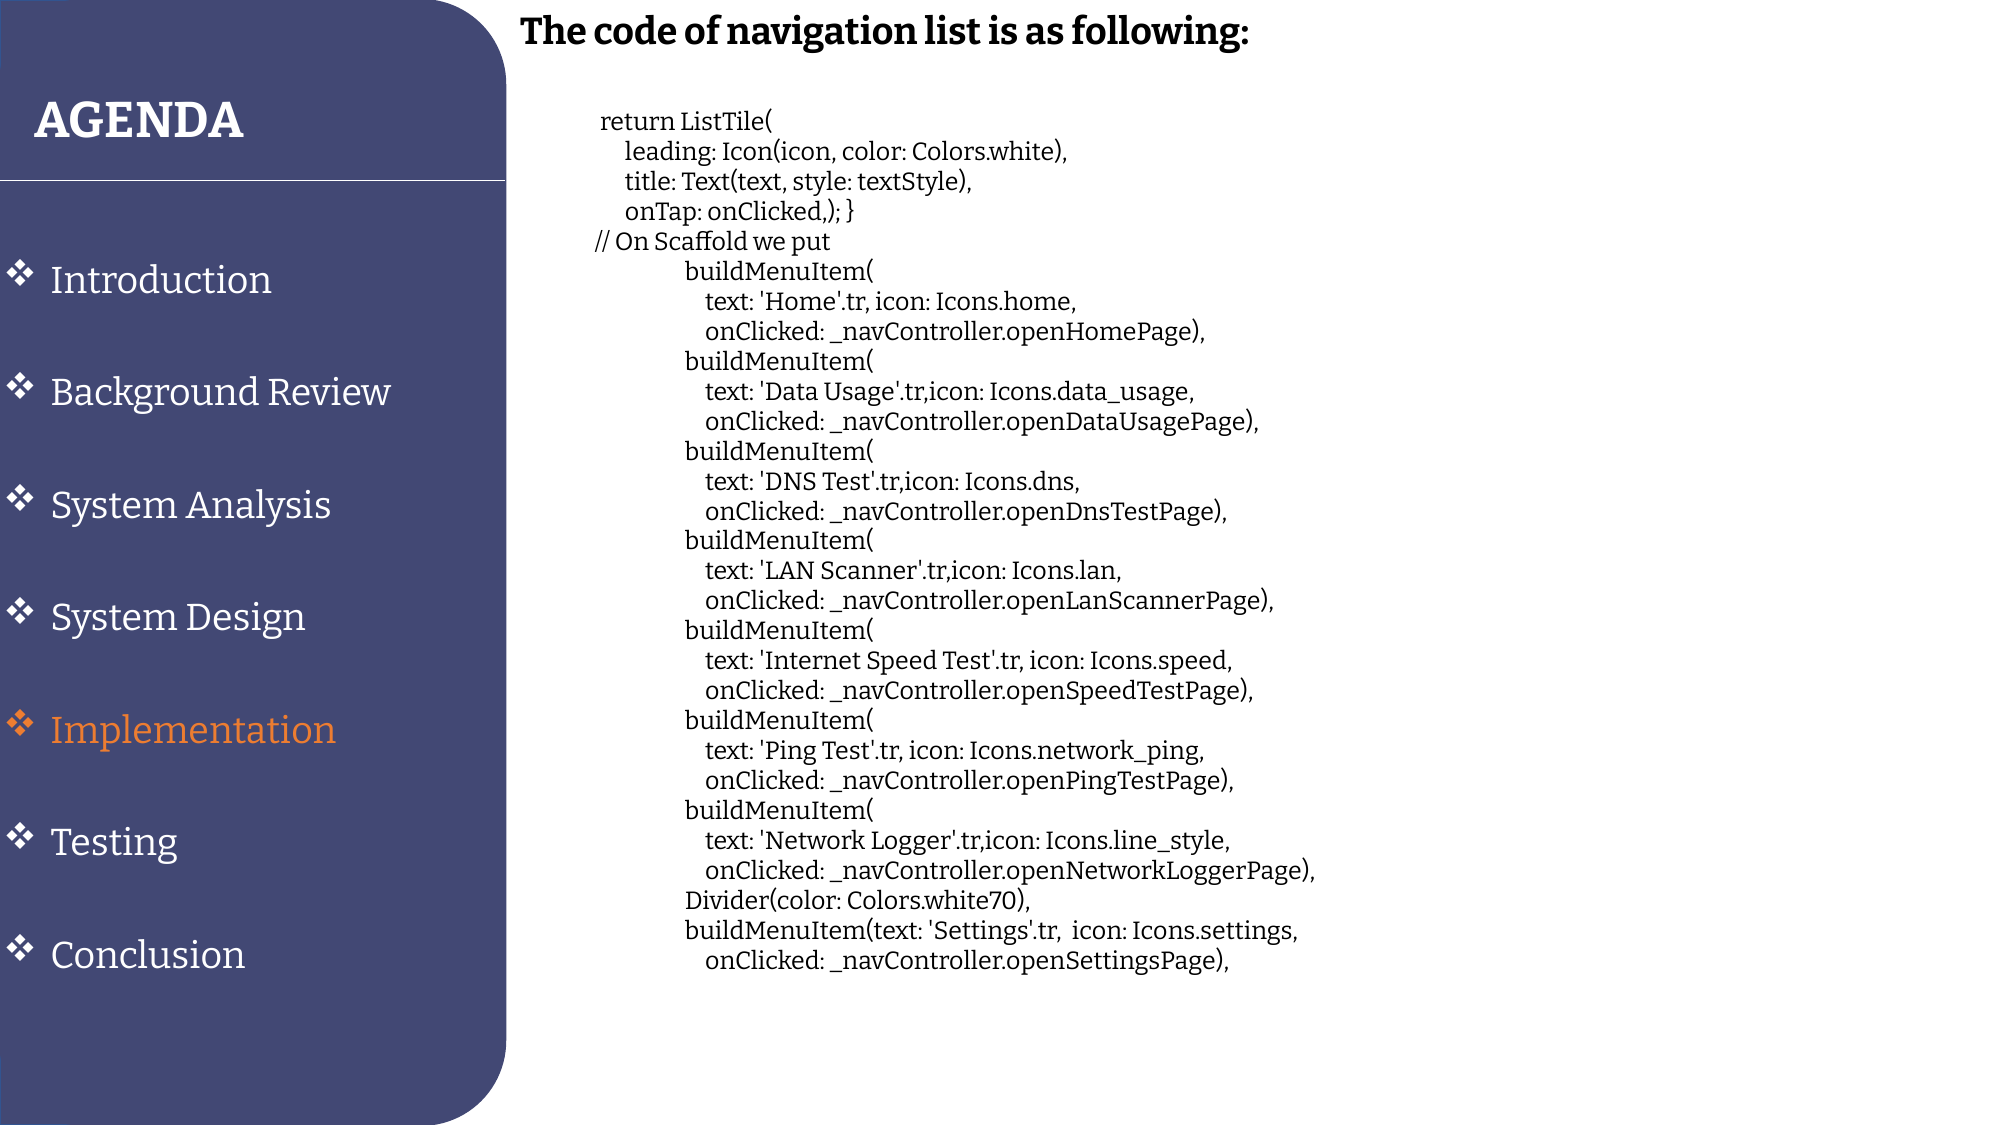

The code of navigation list is as following:
AGENDA
 return ListTile(
      leading: Icon(icon, color: Colors.white),
      title: Text(text, style: textStyle),
      onTap: onClicked,); }
// On Scaffold we put
                  buildMenuItem(
                      text: 'Home'.tr, icon: Icons.home,
                      onClicked: _navController.openHomePage),
                  buildMenuItem(
                      text: 'Data Usage'.tr,icon: Icons.data_usage,
                      onClicked: _navController.openDataUsagePage),
                  buildMenuItem(
                      text: 'DNS Test'.tr,icon: Icons.dns,
                      onClicked: _navController.openDnsTestPage),
                  buildMenuItem(
                      text: 'LAN Scanner'.tr,icon: Icons.lan,
                      onClicked: _navController.openLanScannerPage),
                  buildMenuItem(
                      text: 'Internet Speed Test'.tr, icon: Icons.speed,
                      onClicked: _navController.openSpeedTestPage),
                  buildMenuItem(
                      text: 'Ping Test'.tr, icon: Icons.network_ping,
                      onClicked: _navController.openPingTestPage),
                  buildMenuItem(
                      text: 'Network Logger'.tr,icon: Icons.line_style,
                      onClicked: _navController.openNetworkLoggerPage),
                  Divider(color: Colors.white70),
                  buildMenuItem(text: 'Settings'.tr,  icon: Icons.settings,
                      onClicked: _navController.openSettingsPage),
Introduction
Background Review
System Analysis
System Design
Implementation
Testing
Conclusion